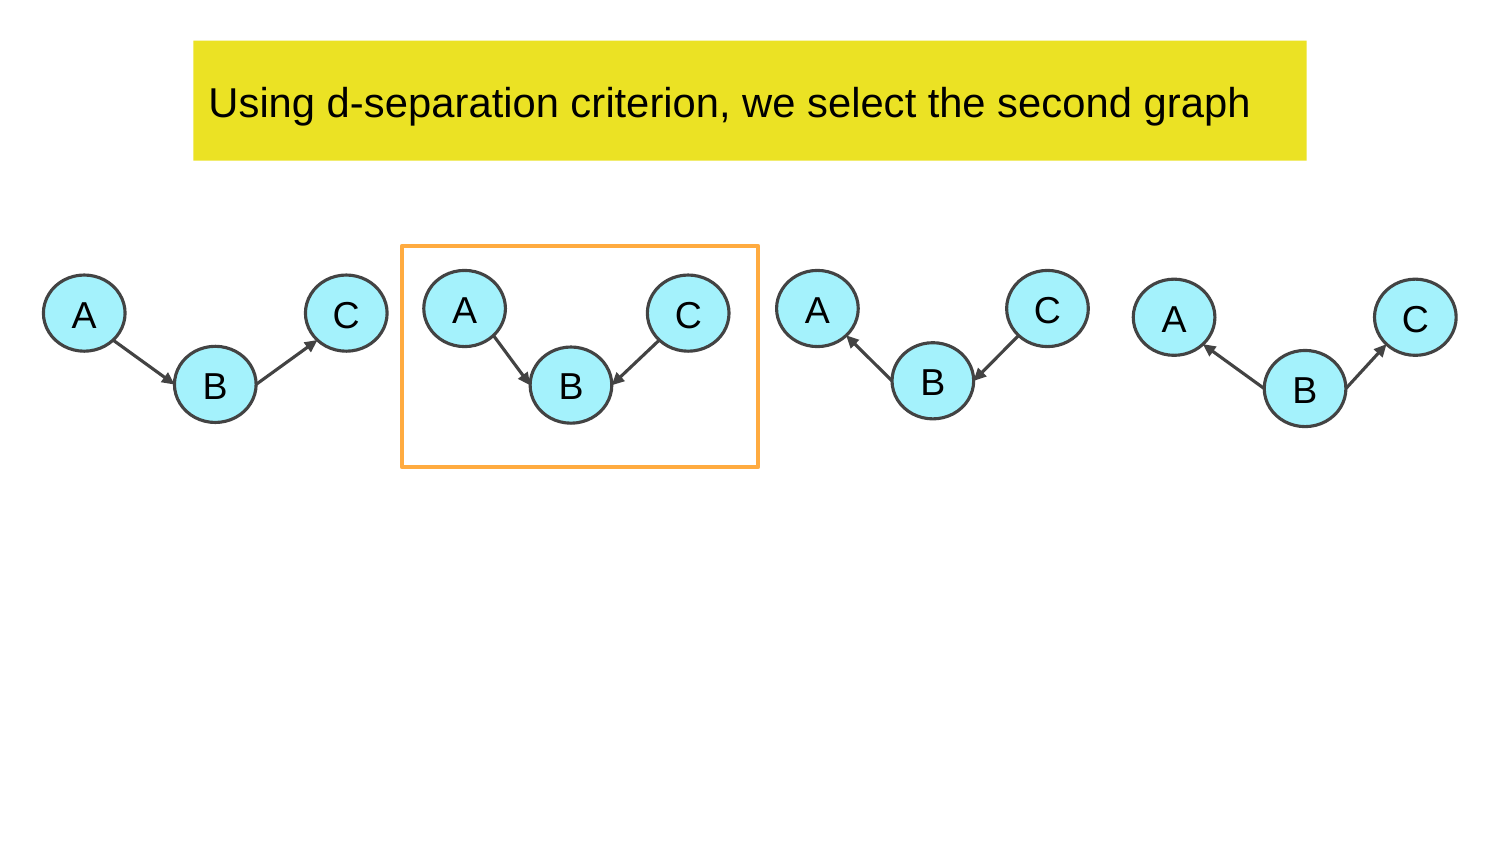

Using d-separation criterion, we select the second graph

A
C
A
A
C
C
A
C
B
B
B
B